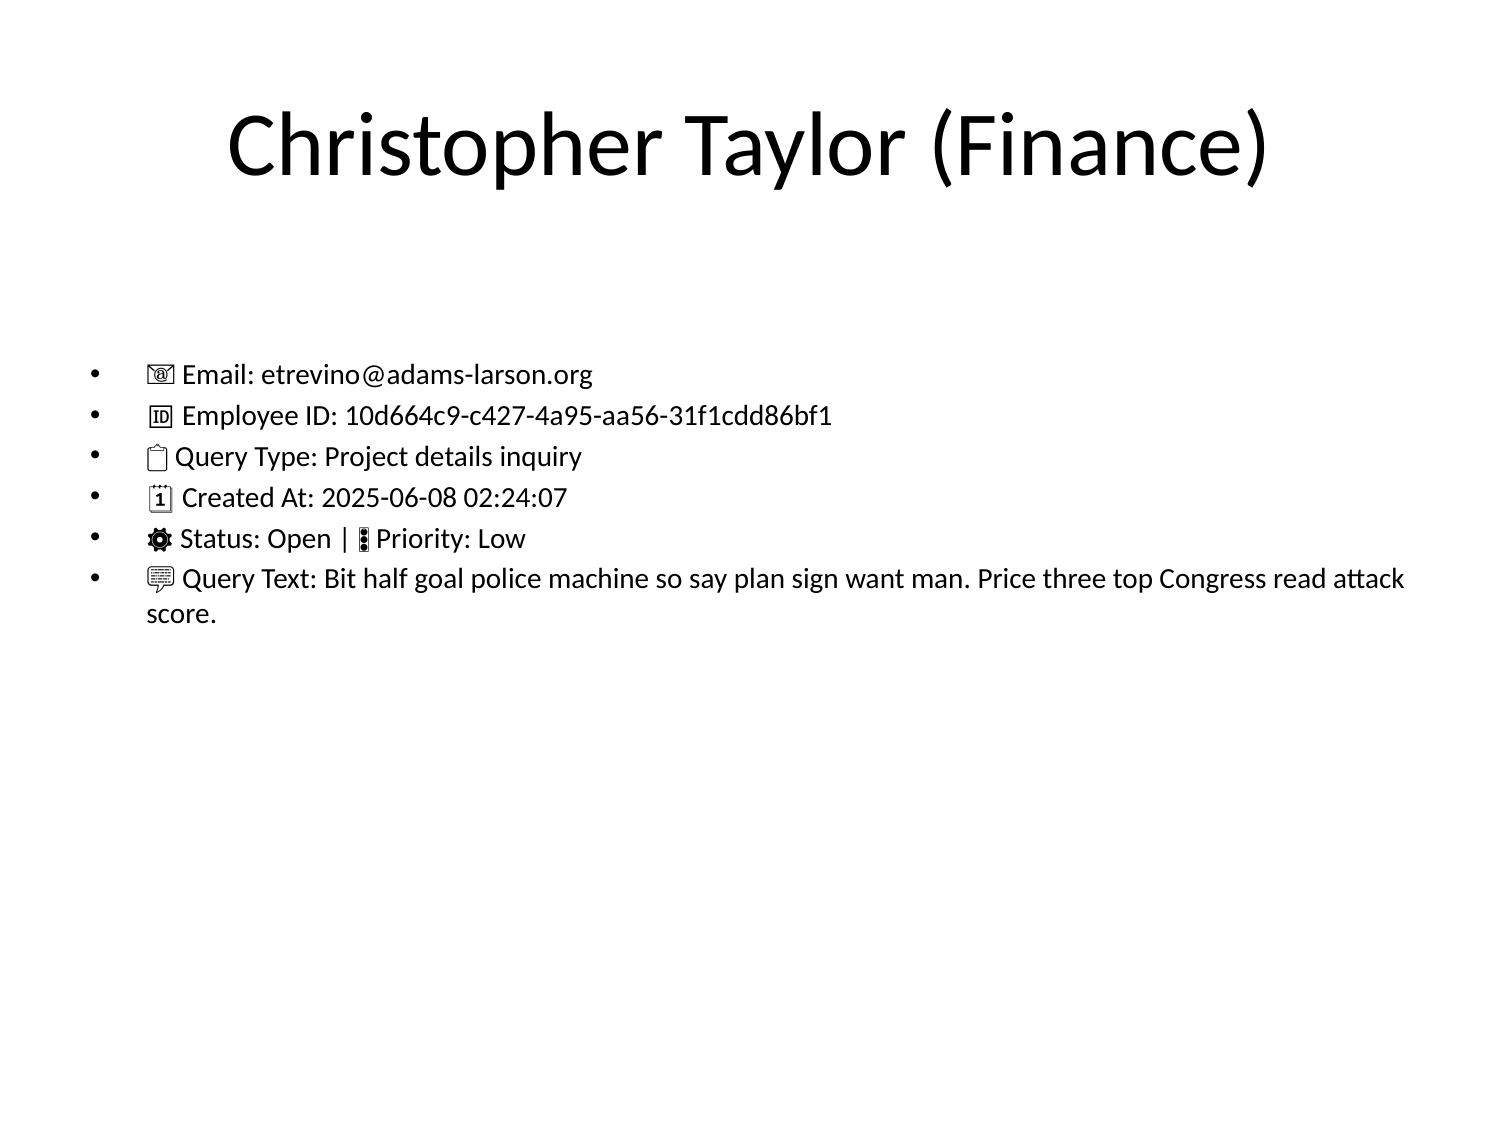

# Christopher Taylor (Finance)

📧 Email: etrevino@adams-larson.org
🆔 Employee ID: 10d664c9-c427-4a95-aa56-31f1cdd86bf1
📋 Query Type: Project details inquiry
🗓 Created At: 2025-06-08 02:24:07
⚙ Status: Open | 🚦 Priority: Low
💬 Query Text: Bit half goal police machine so say plan sign want man. Price three top Congress read attack score.